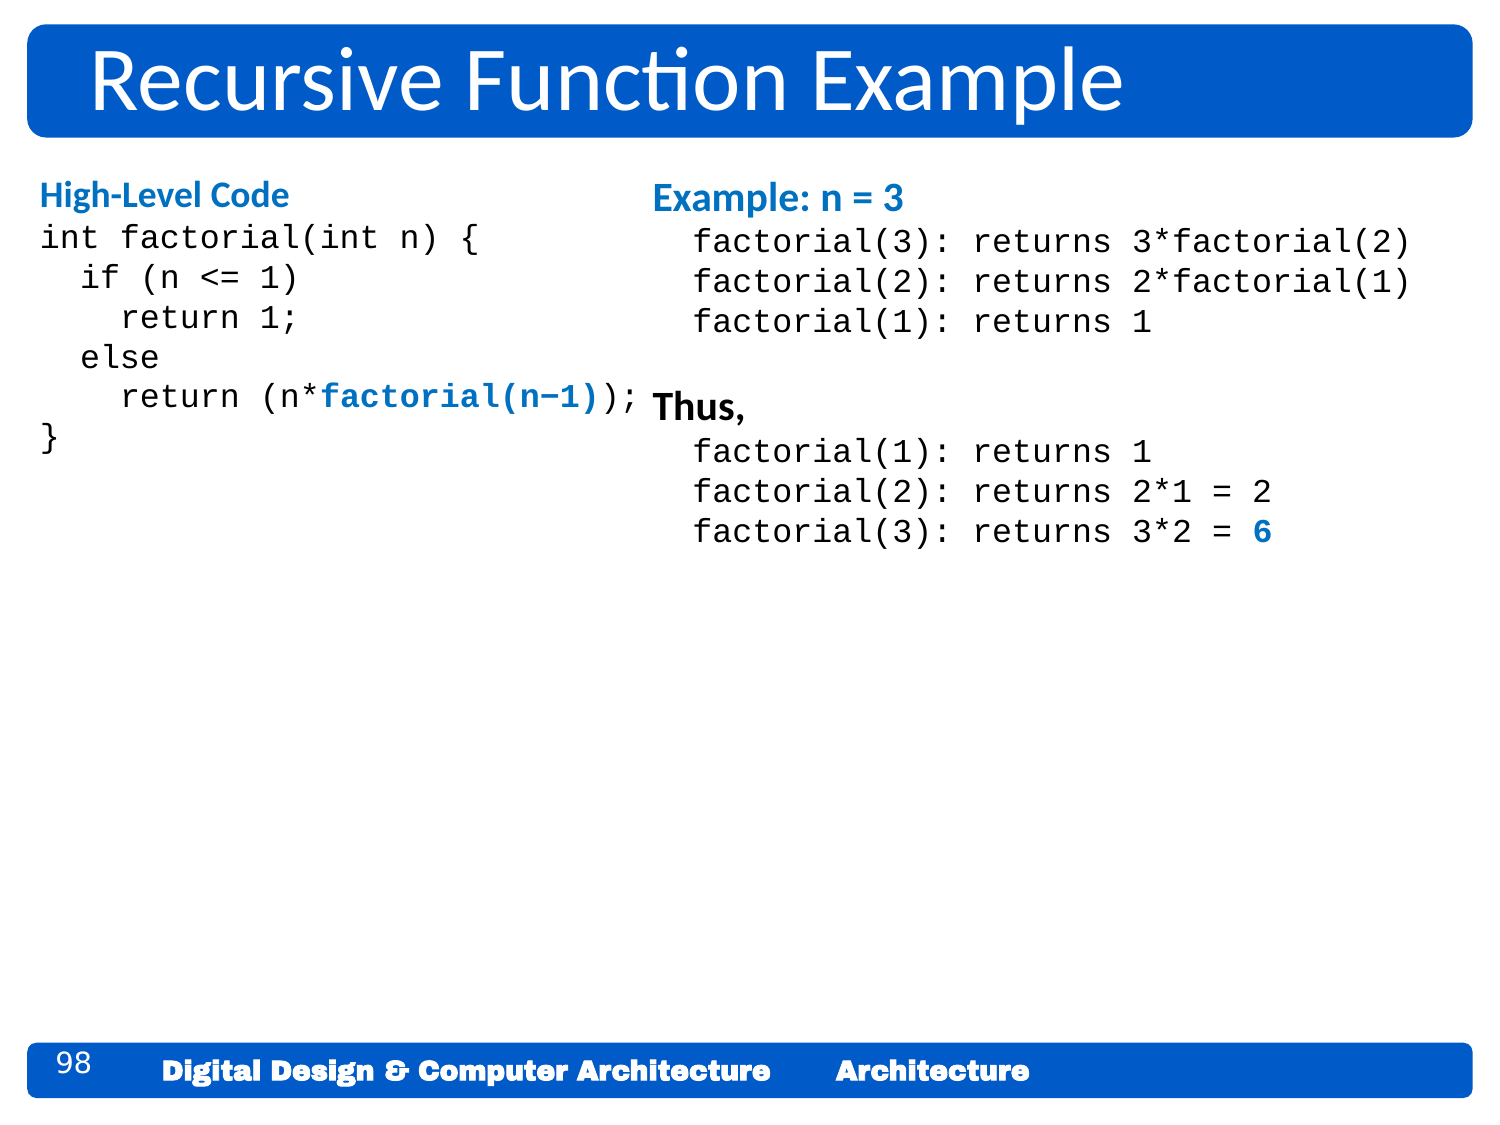

Recursive Function Example
Example: n = 3
  factorial(3): returns 3*factorial(2)
  factorial(2): returns 2*factorial(1)
  factorial(1): returns 1

Thus,
  factorial(1): returns 1
  factorial(2): returns 2*1 = 2
  factorial(3): returns 3*2 = 6

High-Level Code
int factorial(int n) {
  if (n <= 1)
    return 1;
  else
    return (n*factorial(n−1));
}

98